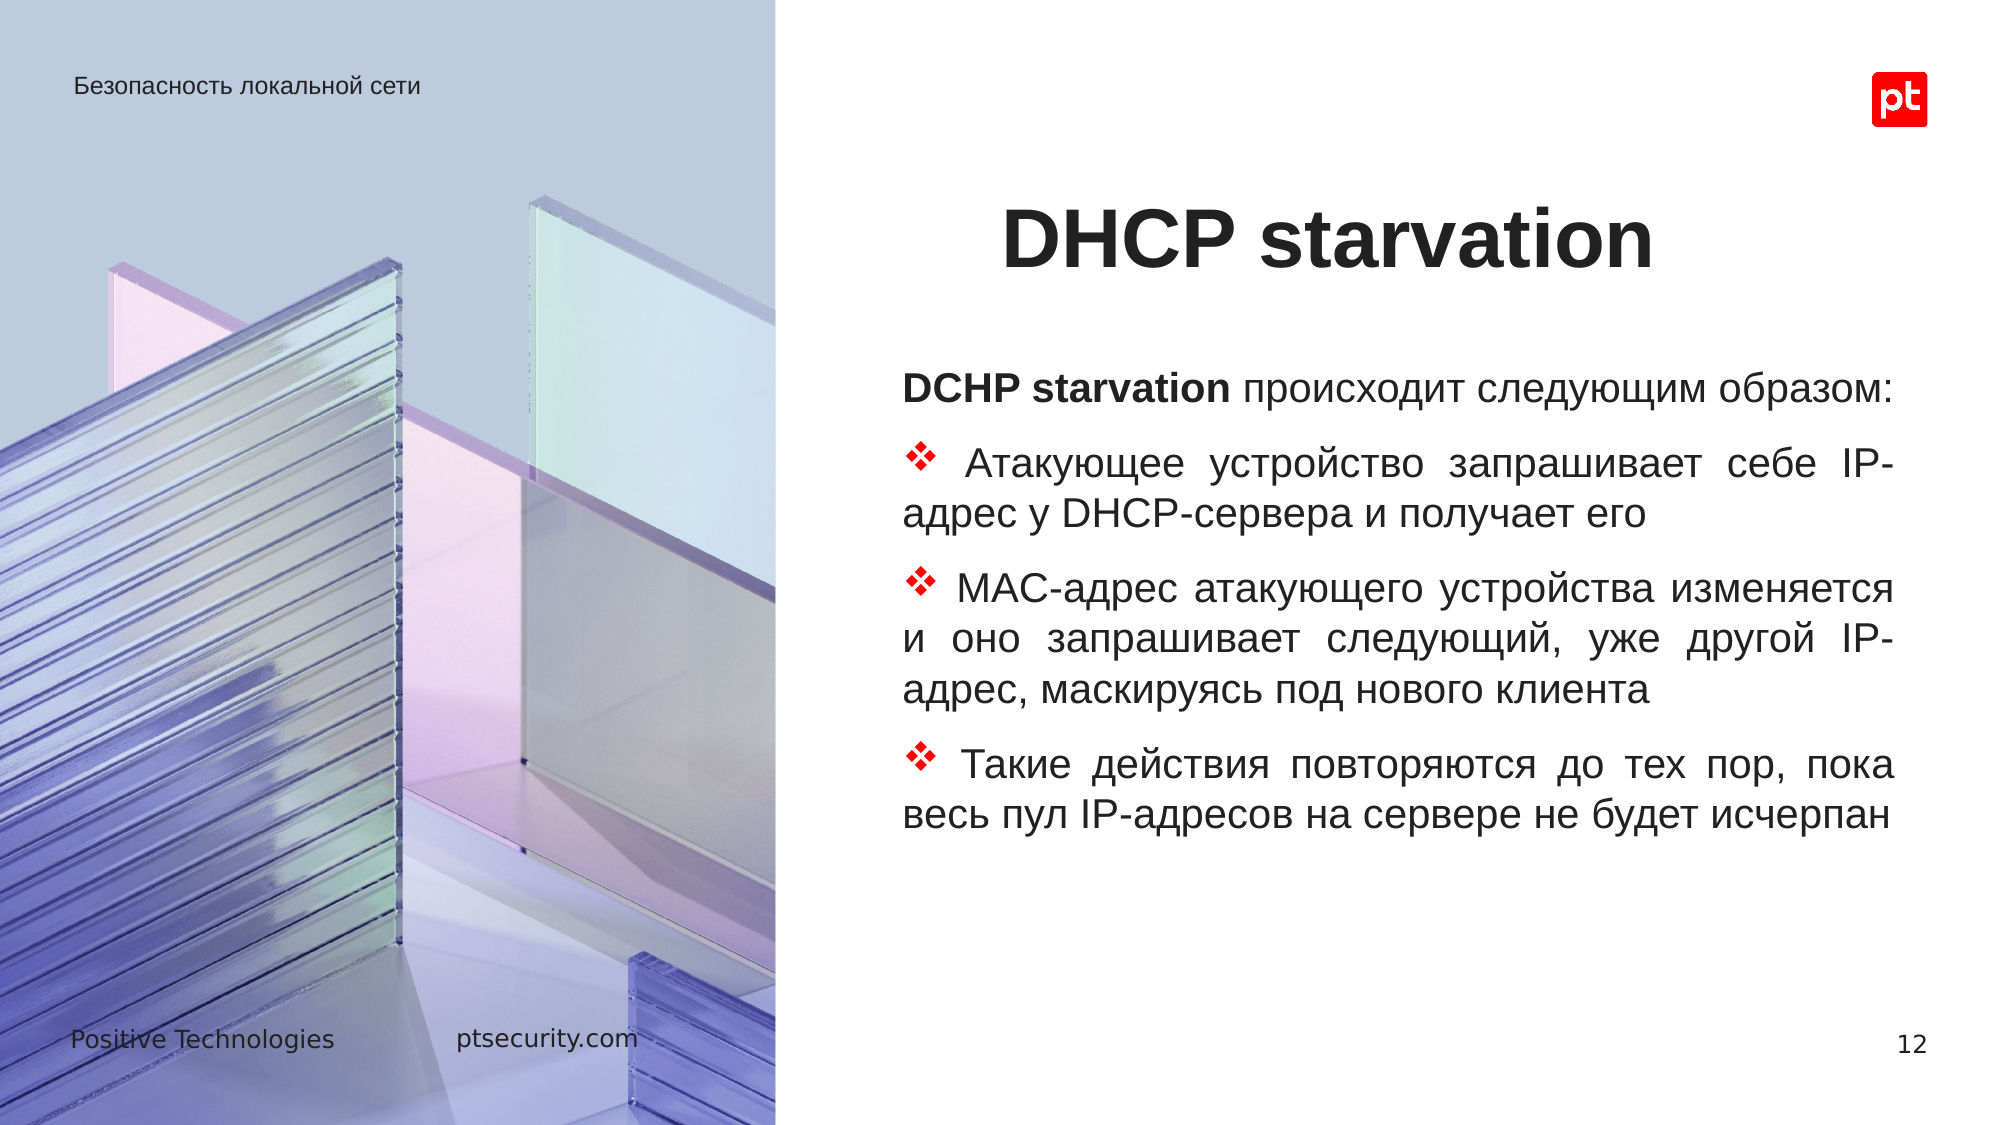

Безопасность локальной сети
# DHCP starvation
DCHP starvation происходит следующим образом:
 Атакующее устройство запрашивает себе IP-адрес у DHCP-сервера и получает его
 MAC-адрес атакующего устройства изменяется и оно запрашивает следующий, уже другой IP-адрес, маскируясь под нового клиента
 Такие действия повторяются до тех пор, пока весь пул IP-адресов на сервере не будет исчерпан
12